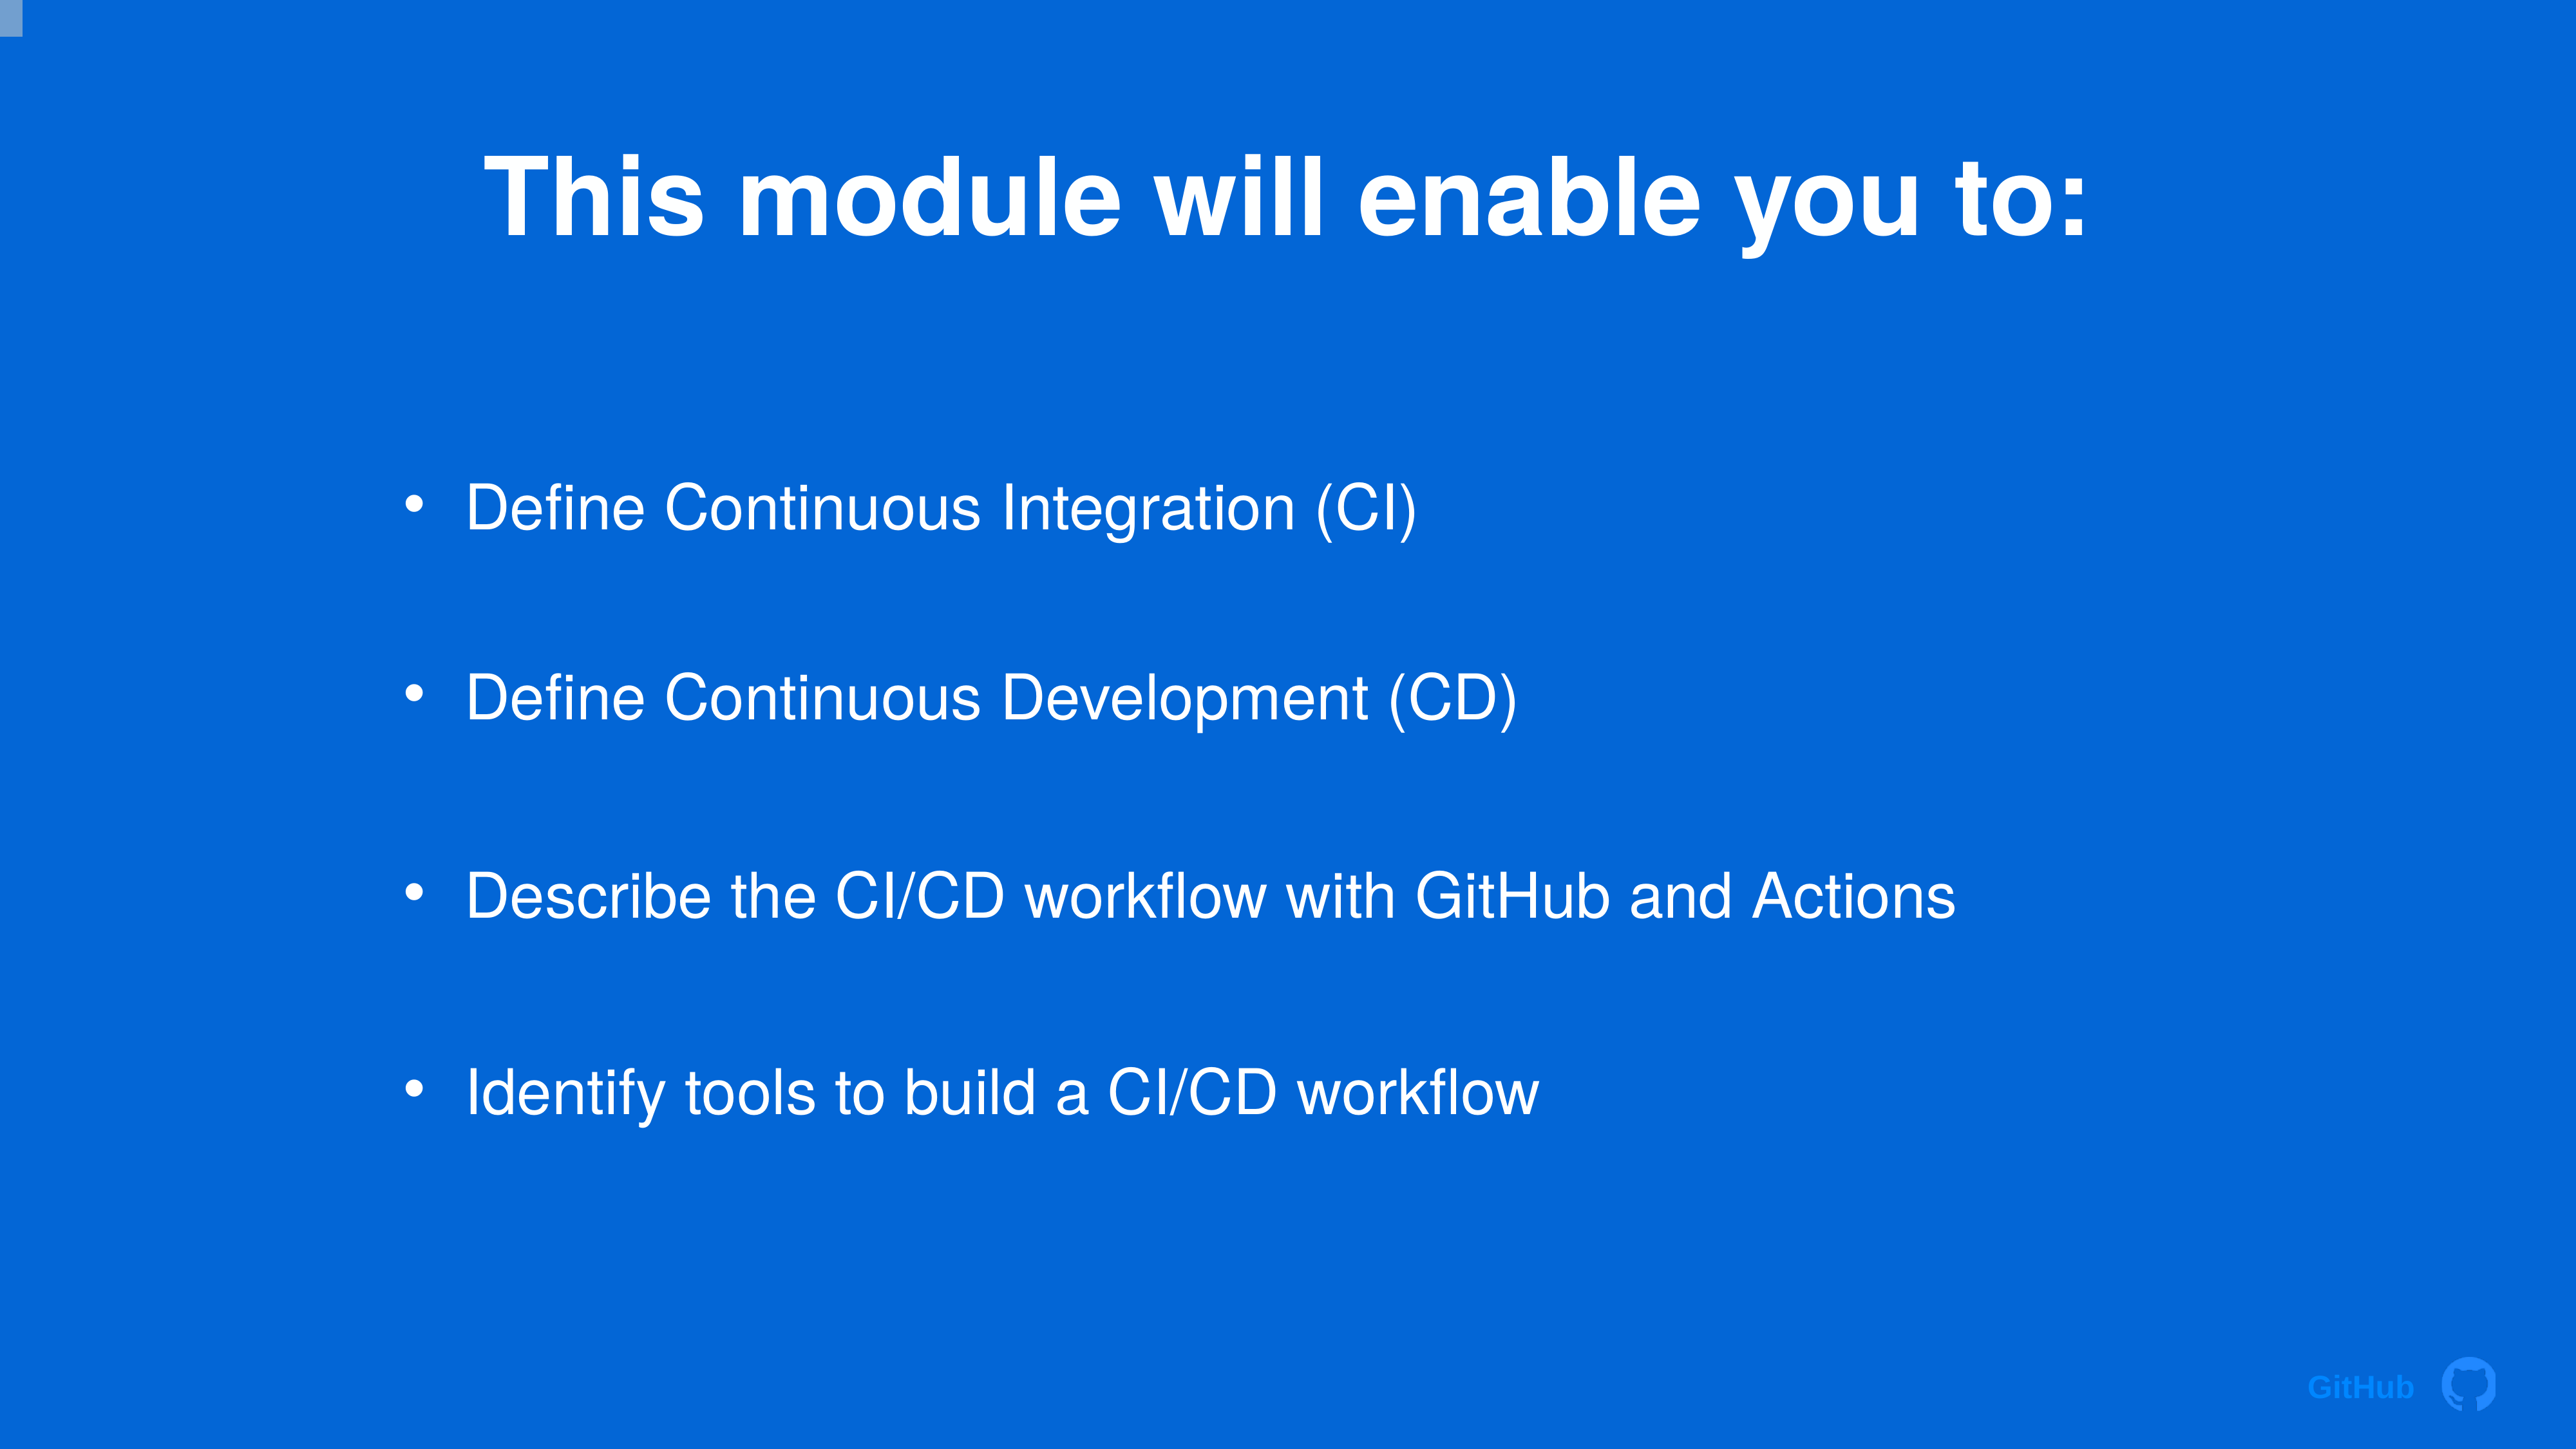

# This module will enable you to:
Define Continuous Integration (CI)
Define Continuous Development (CD)
Describe the CI/CD workflow with GitHub and Actions

Identify tools to build a CI/CD workflow

GitHub